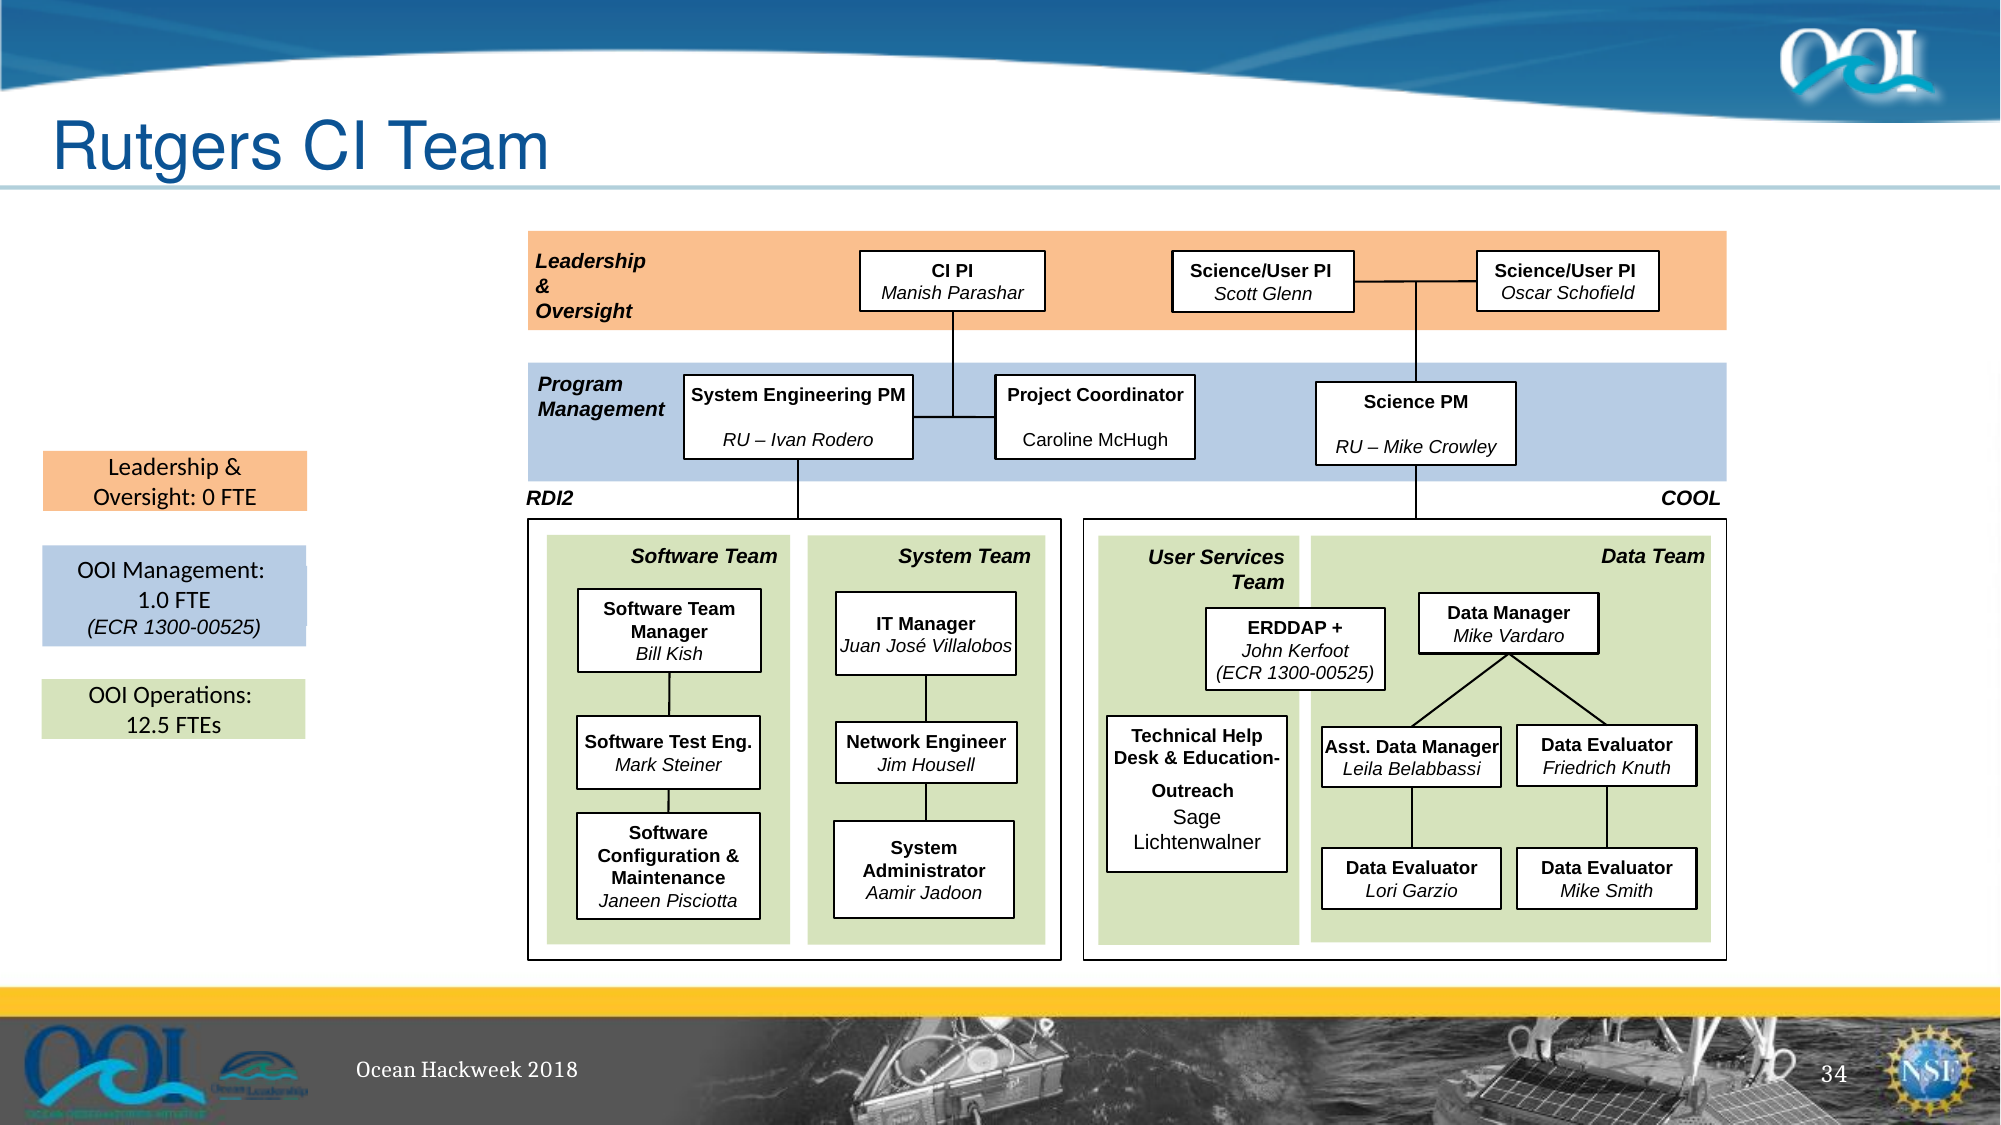

Rutgers CI Team

Leadership
&
Oversight
CI PI
Manish Parashar
Science/User PI
Oscar Schofield
Science/User PI
Scott Glenn

Program Management
System Engineering PM

RU – Ivan Rodero
Project Coordinator

Caroline McHugh
Science PM

RU – Mike Crowley
Leadership & Oversight: 0 FTE
RDI2
COOL

Data Team

Software Team
System Team

User Services Team

OOI Management:
1.0 FTE
(ECR 1300-00525)
OOI Management:
1.0 FTE
Software Team Manager
Bill Kish
IT Manager
Juan José Villalobos
Data Manager
Mike Vardaro
ERDDAP +
John Kerfoot
(ECR 1300-00525)
OOI Operations:
12.5 FTEs
Technical Help Desk & Education-Outreach
Sage Lichtenwalner
Software Test Eng.
Mark Steiner
Network Engineer
Jim Housell
Data Evaluator
Friedrich Knuth
Asst. Data Manager Leila Belabbassi
Software Configuration & Maintenance
Janeen Pisciotta
System Administrator
Aamir Jadoon
Data Evaluator
Lori Garzio
Data Evaluator
Mike Smith
34
Ocean Hackweek 2018